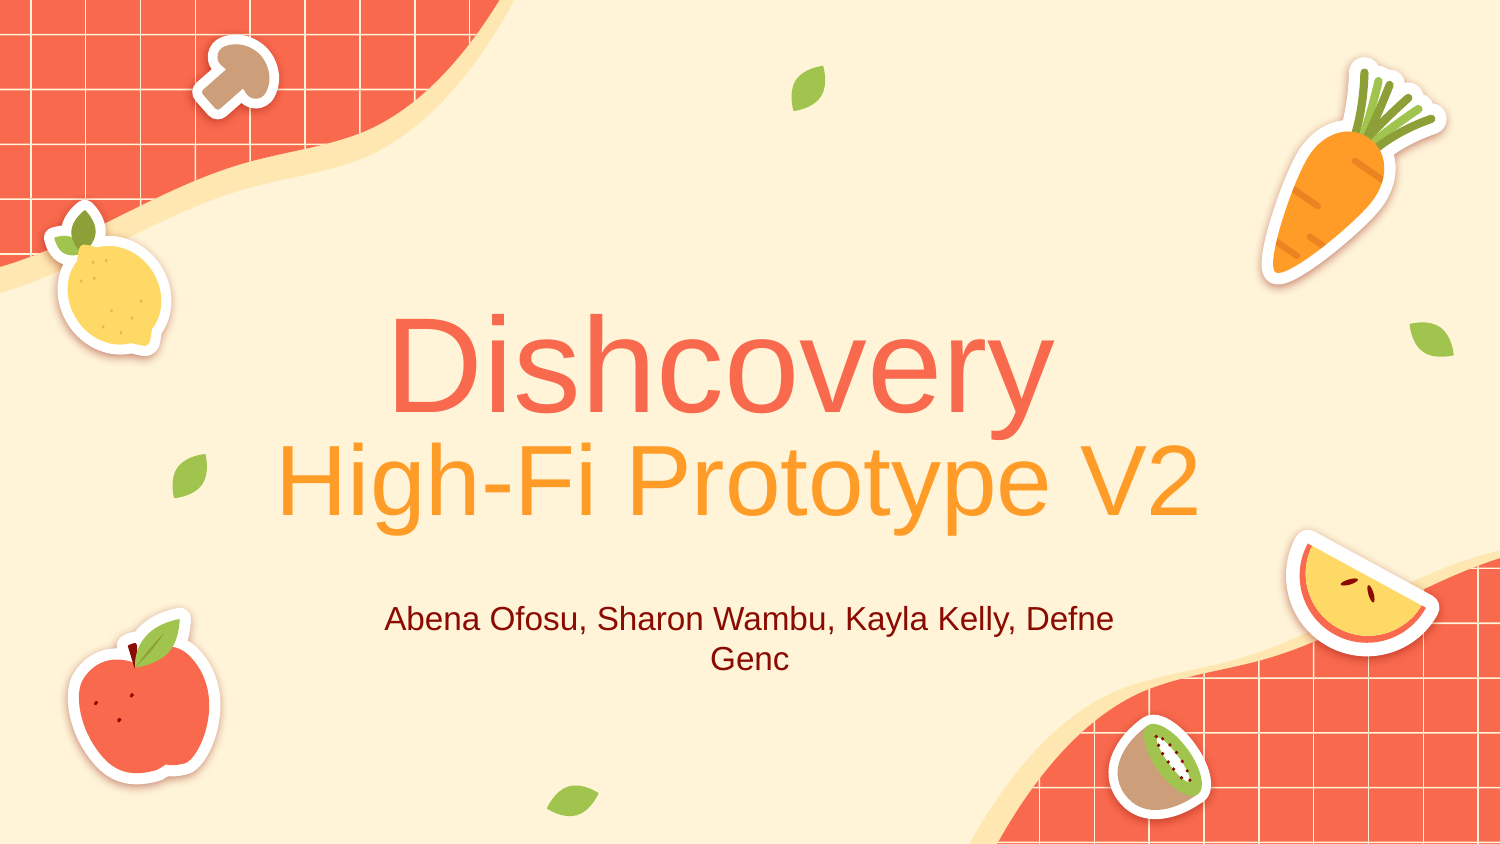

# Dishcovery
High-Fi Prototype V2

Abena Ofosu, Sharon Wambu, Kayla Kelly, Defne Genc